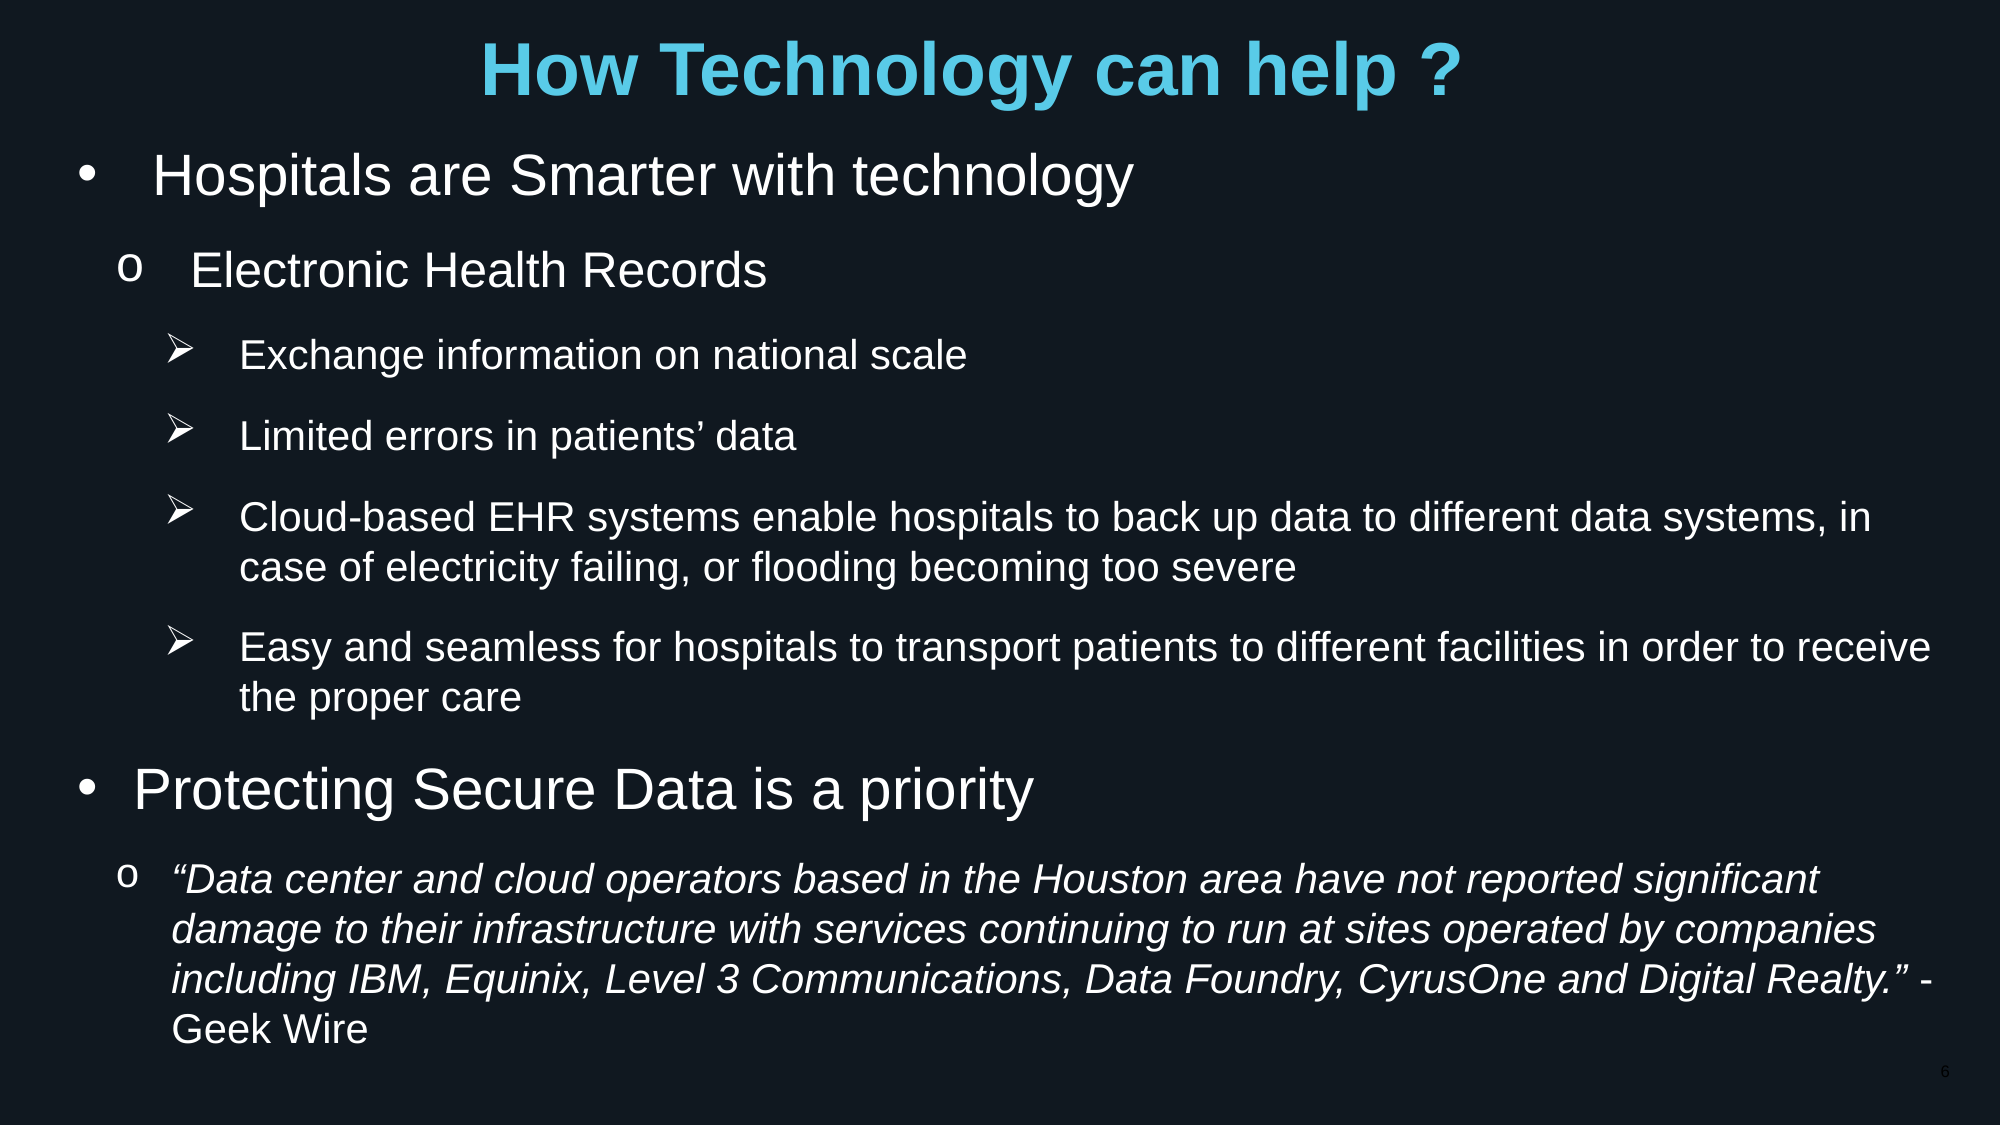

# How Technology can help ?
Hospitals are Smarter with technology
Electronic Health Records
Exchange information on national scale
Limited errors in patients’ data
Cloud-based EHR systems enable hospitals to back up data to different data systems, in case of electricity failing, or flooding becoming too severe
Easy and seamless for hospitals to transport patients to different facilities in order to receive the proper care
Protecting Secure Data is a priority
“Data center and cloud operators based in the Houston area have not reported significant damage to their infrastructure with services continuing to run at sites operated by companies including IBM, Equinix, Level 3 Communications, Data Foundry, CyrusOne and Digital Realty.” - Geek Wire
6